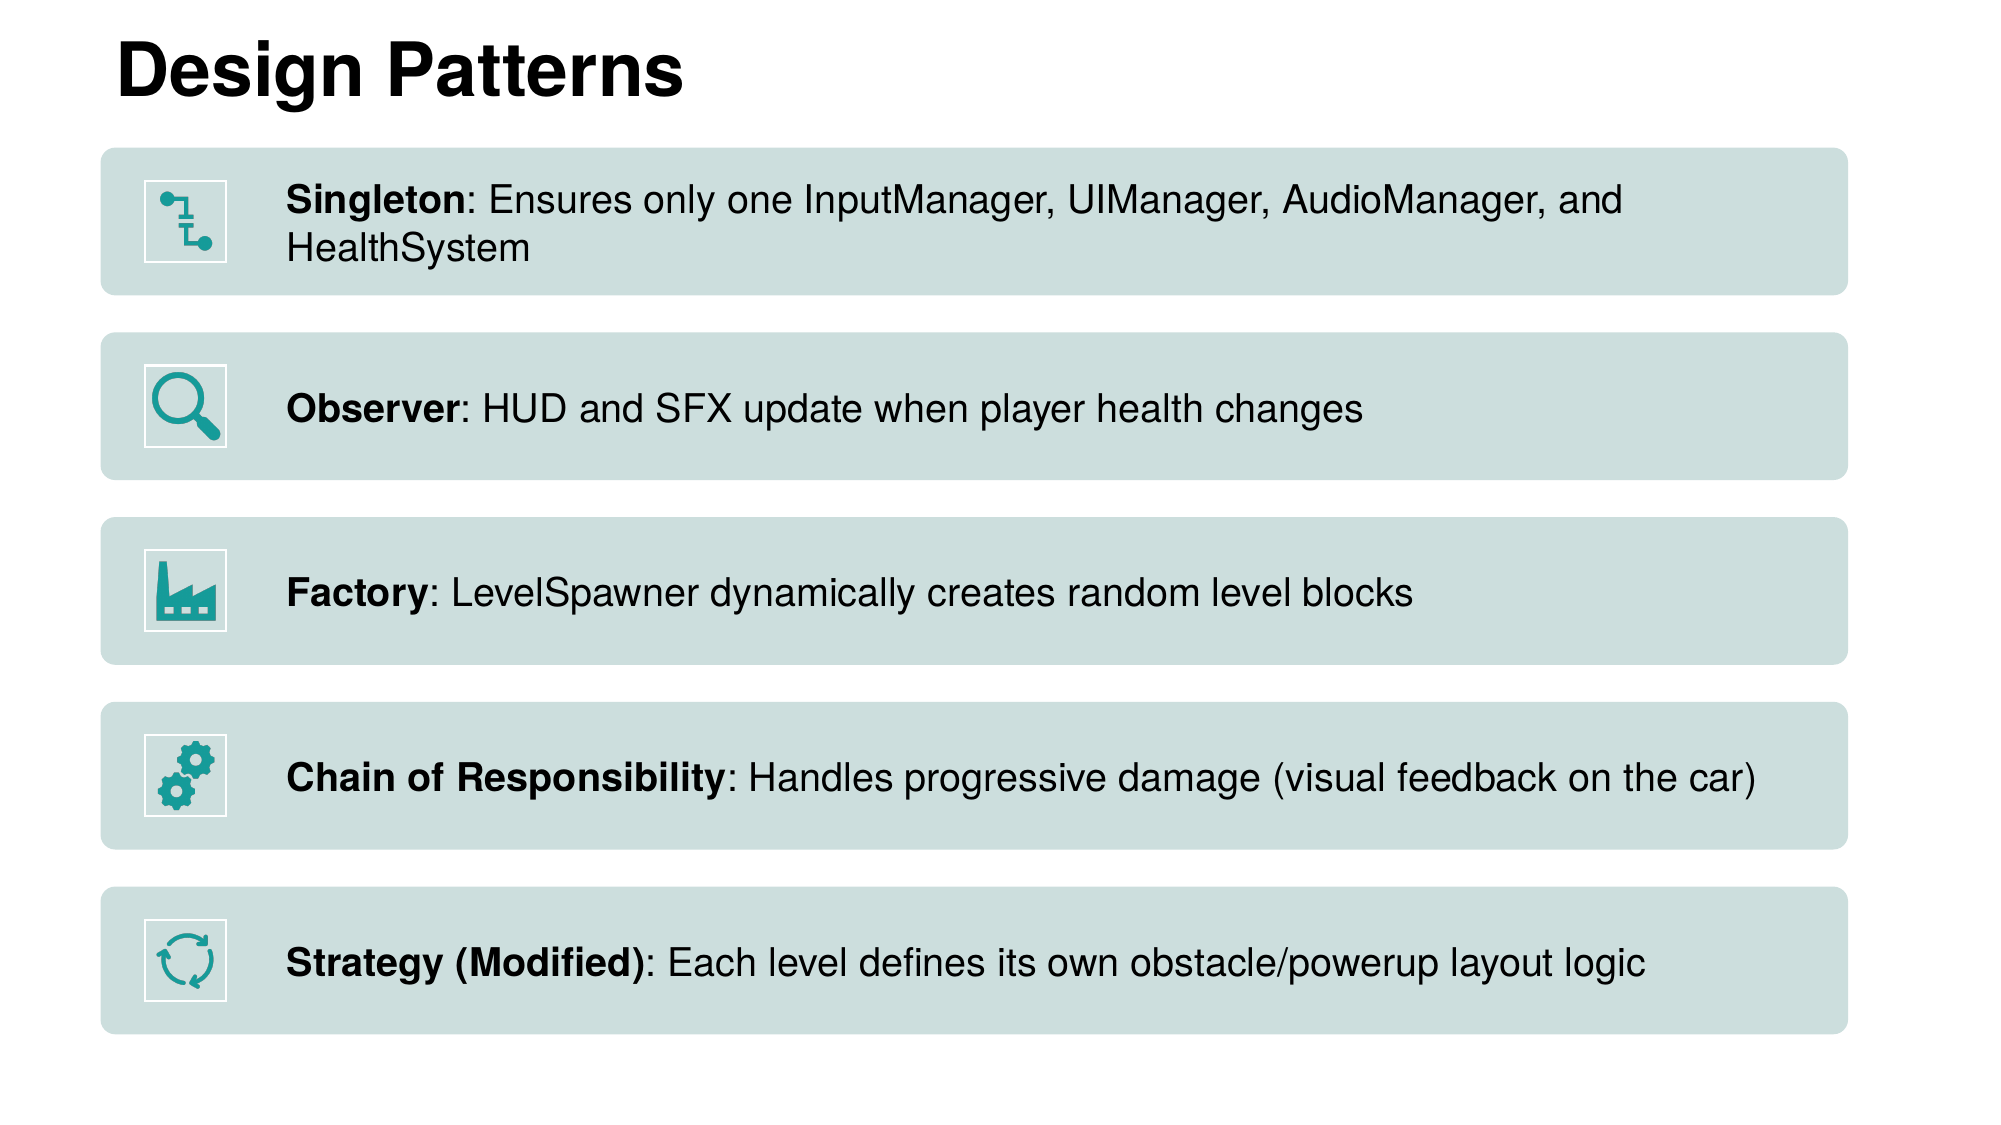

# Design Patterns
Singleton: Ensures only one InputManager, UIManager, AudioManager, and HealthSystem
Observer: HUD and SFX update when player health changes
Factory: LevelSpawner dynamically creates random level blocks
Chain of Responsibility: Handles progressive damage (visual feedback on the car)
Strategy (Modified): Each level defines its own obstacle/powerup layout logic